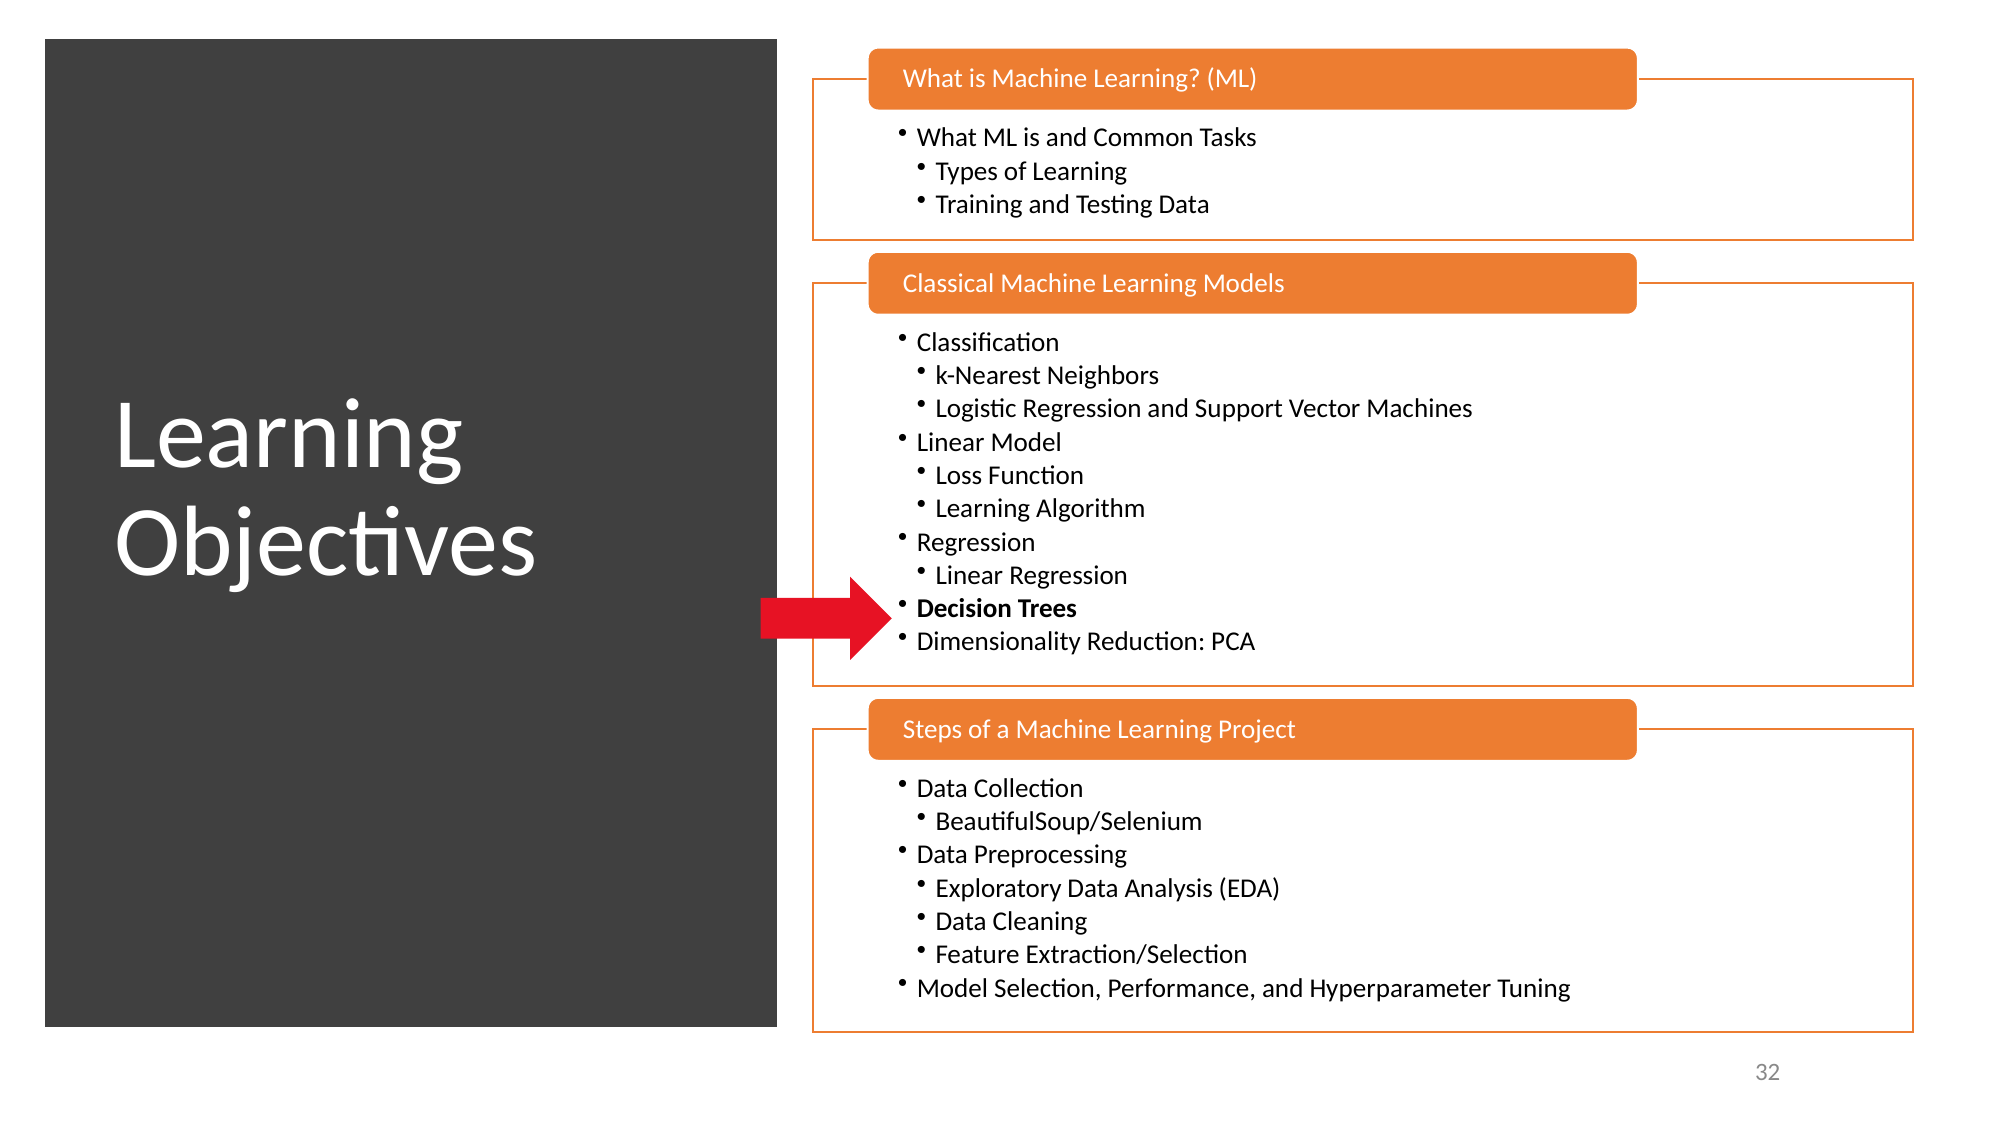

What ML is and Common Tasks
Types of Learning
Training and Testing Data
What is Machine Learning? (ML)
Classification
k-Nearest Neighbors
Logistic Regression and Support Vector Machines
Linear Model
Loss Function
Learning Algorithm
Regression
Linear Regression
Decision Trees
Dimensionality Reduction: PCA
Classical Machine Learning Models
Data Collection
BeautifulSoup/Selenium
Data Preprocessing
Exploratory Data Analysis (EDA)
Data Cleaning
Feature Extraction/Selection
Model Selection, Performance, and Hyperparameter Tuning
Steps of a Machine Learning Project

# Learning Objectives

32